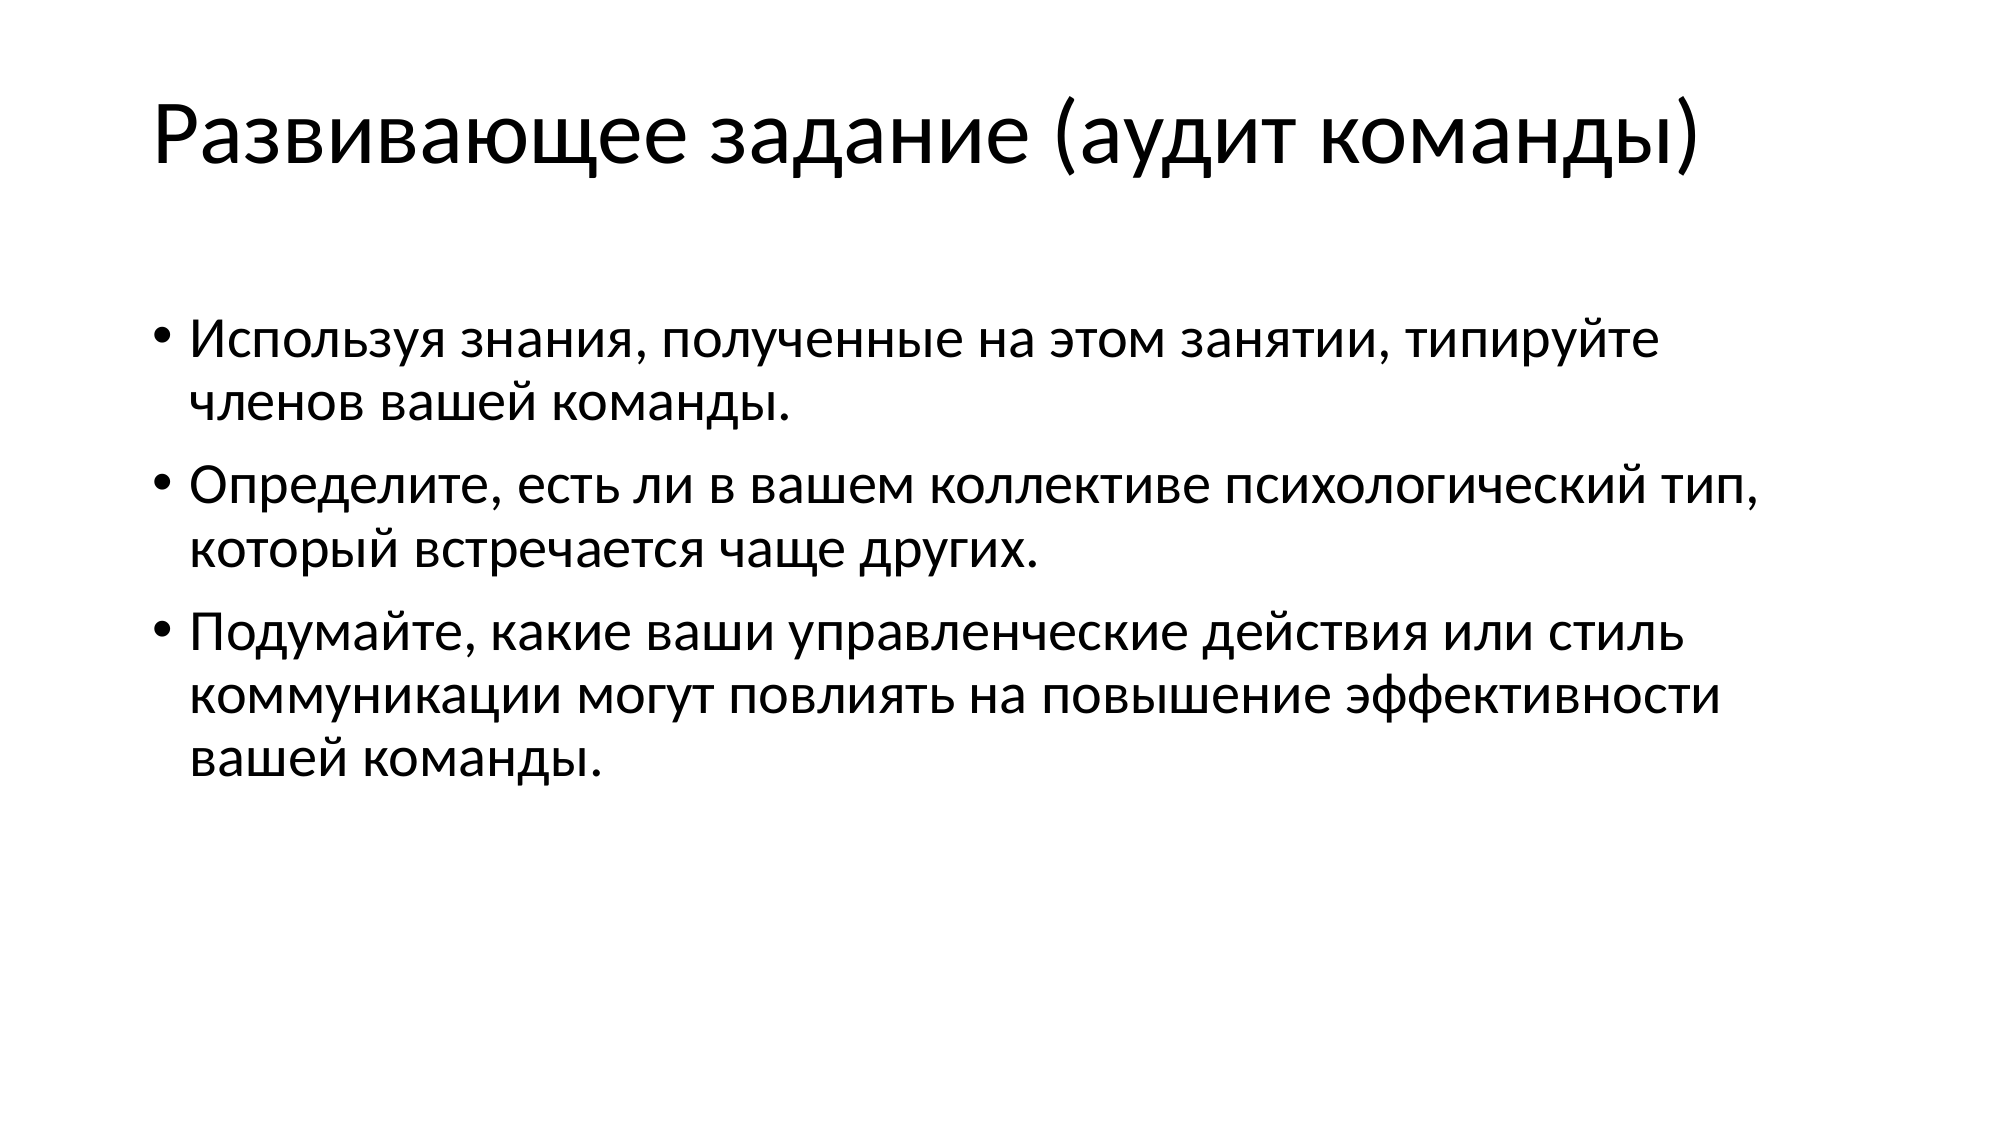

# Развивающее задание (аудит команды)
Используя знания, полученные на этом занятии, типируйте членов вашей команды.
Определите, есть ли в вашем коллективе психологический тип, который встречается чаще других.
Подумайте, какие ваши управленческие действия или стиль коммуникации могут повлиять на повышение эффективности вашей команды.